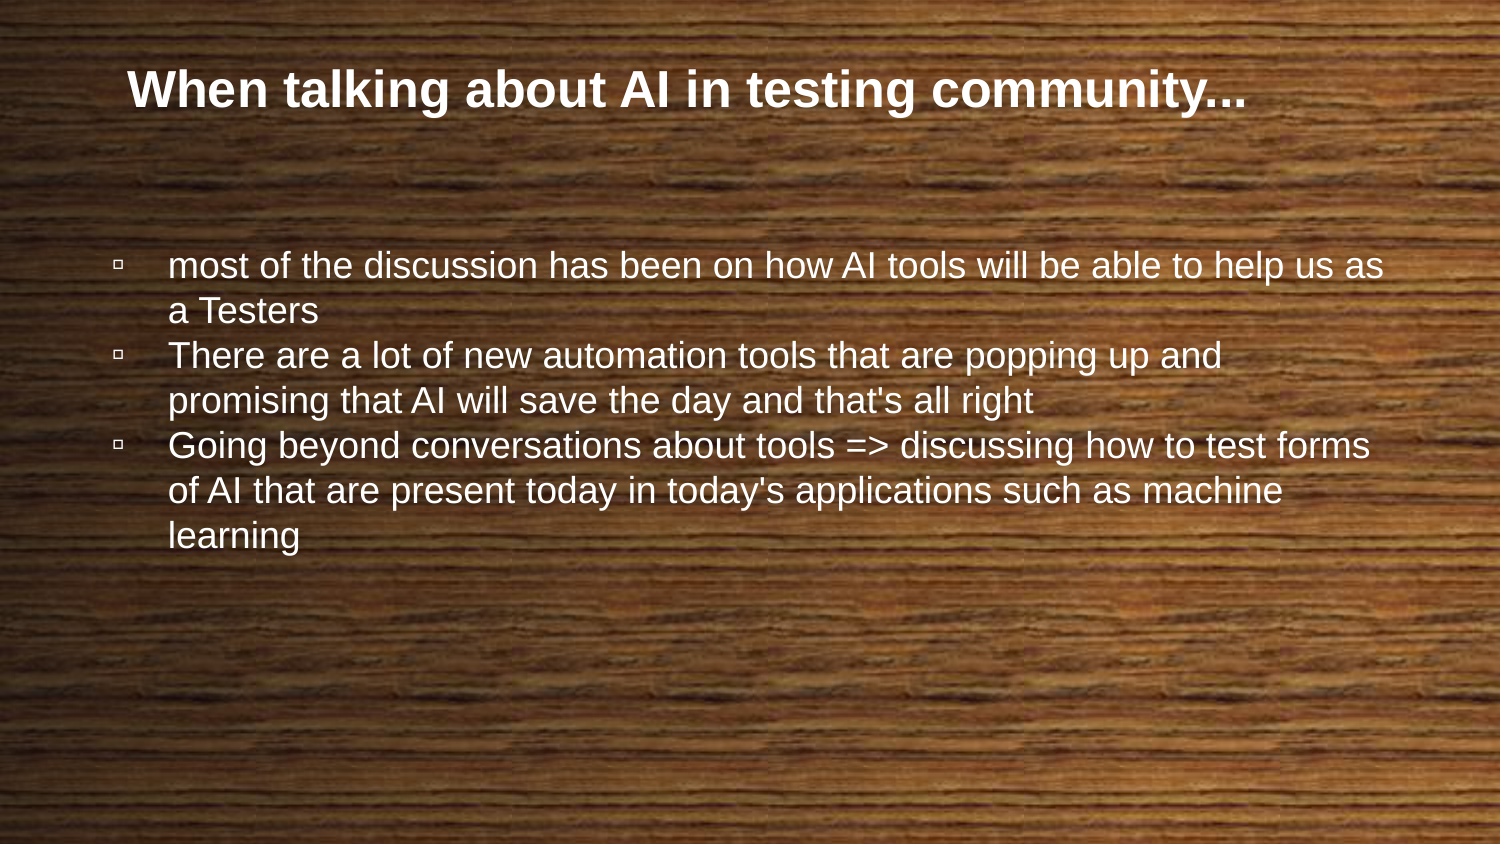

When talking about AI in testing community...
most of the discussion has been on how AI tools will be able to help us as a Testers
There are a lot of new automation tools that are popping up and promising that AI will save the day and that's all right
Going beyond conversations about tools => discussing how to test forms of AI that are present today in today's applications such as machine learning